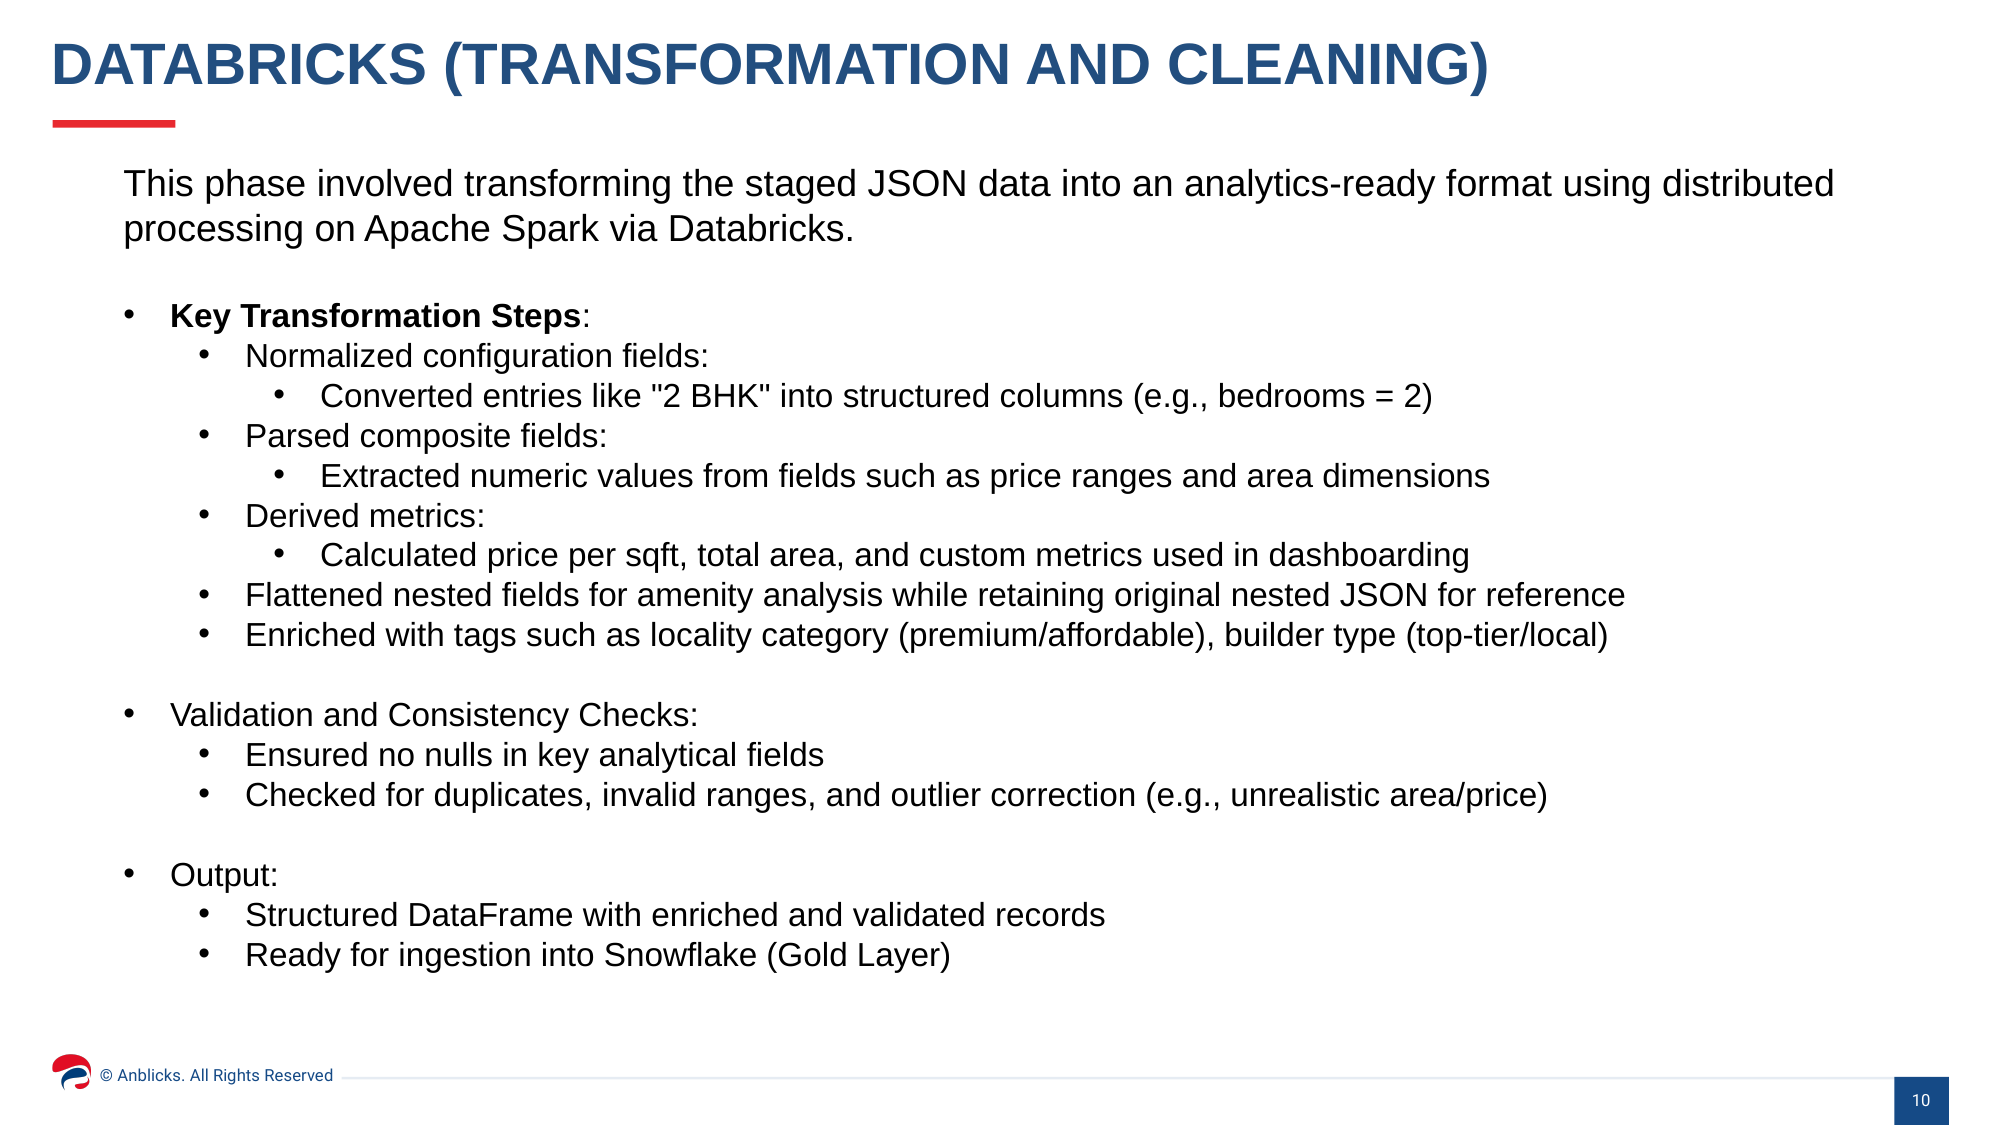

# Databricks (Transformation and cleaning)
This phase involved transforming the staged JSON data into an analytics-ready format using distributed processing on Apache Spark via Databricks.​

Key Transformation Steps:​
Normalized configuration fields:​
Converted entries like "2 BHK" into structured columns (e.g., bedrooms = 2)​
Parsed composite fields:​
Extracted numeric values from fields such as price ranges and area dimensions​
Derived metrics:​
Calculated price per sqft, total area, and custom metrics used in dashboarding​
Flattened nested fields for amenity analysis while retaining original nested JSON for reference​
Enriched with tags such as locality category (premium/affordable), builder type (top-tier/local)​

Validation and Consistency Checks:​
Ensured no nulls in key analytical fields​
Checked for duplicates, invalid ranges, and outlier correction (e.g., unrealistic area/price)​

Output:​
Structured DataFrame with enriched and validated records​
Ready for ingestion into Snowflake (Gold Layer)​